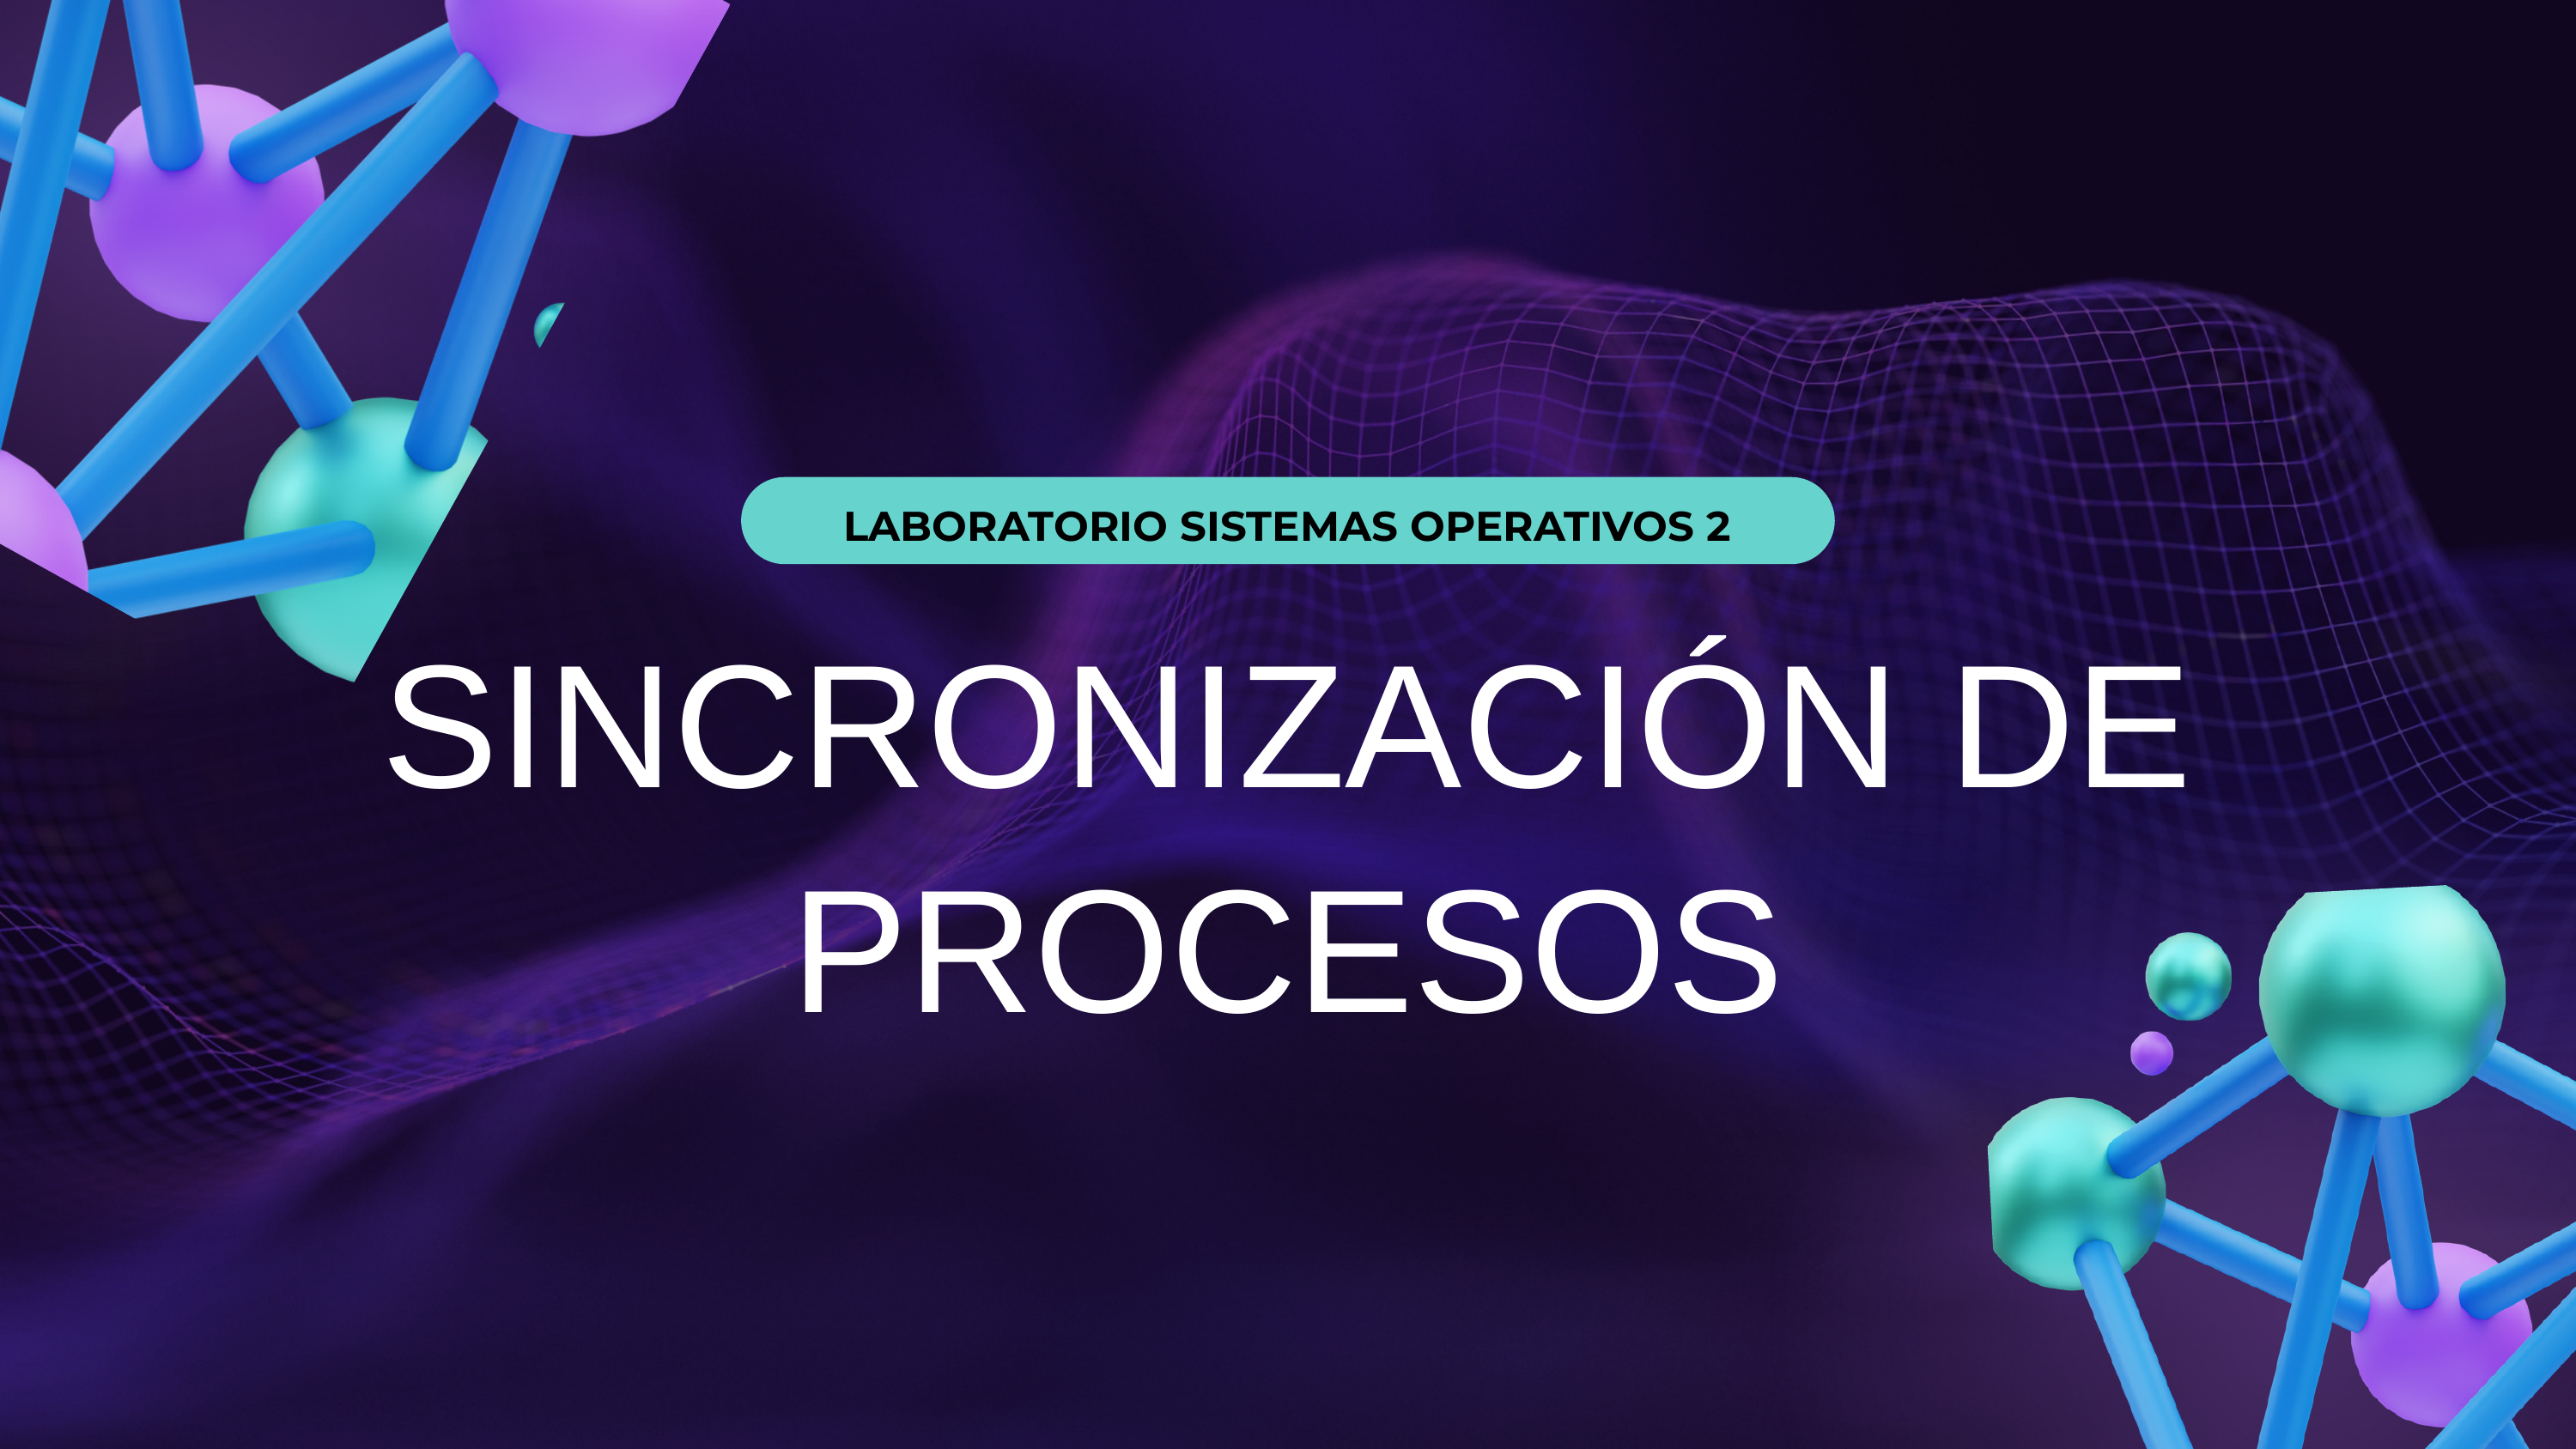

LABORATORIO SISTEMAS OPERATIVOS 2
SINCRONIZACIÓN DE PROCESOS